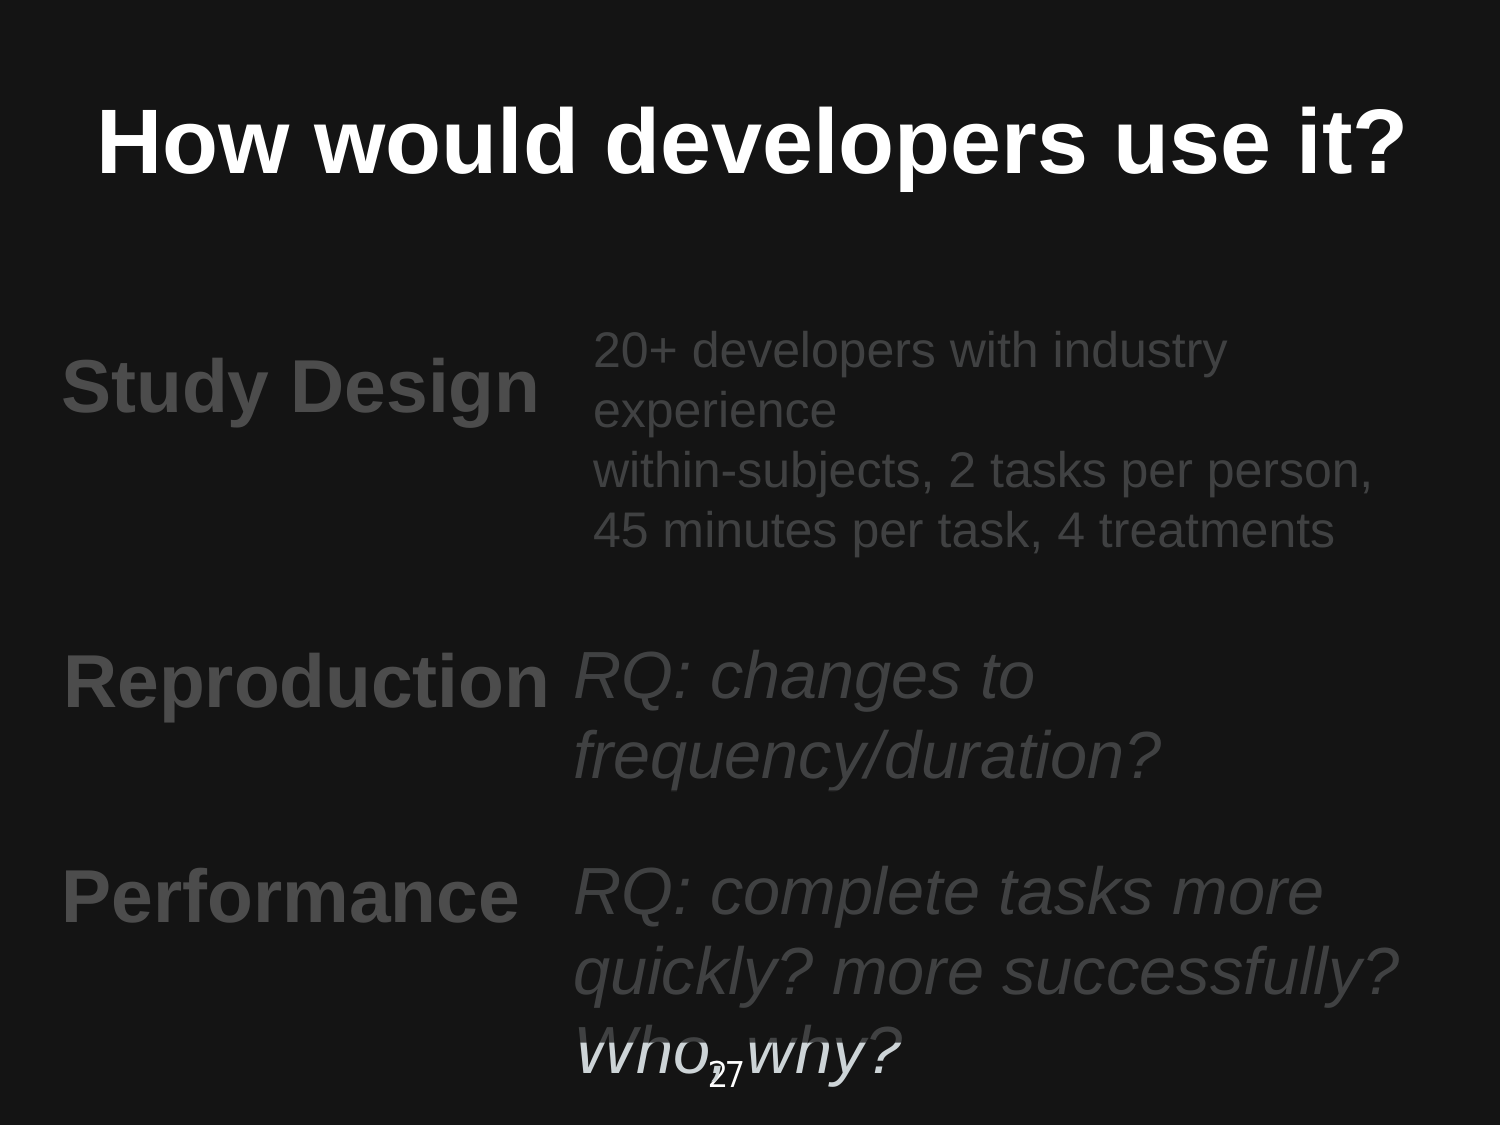

# How would developers use it?

20+ developers with industry experience
within-subjects, 2 tasks per person,
45 minutes per task, 4 treatments
Study Design

Reproduction
RQ: changes to frequency/duration?

Performance
RQ: complete tasks more quickly? more successfully? Who, why?
27